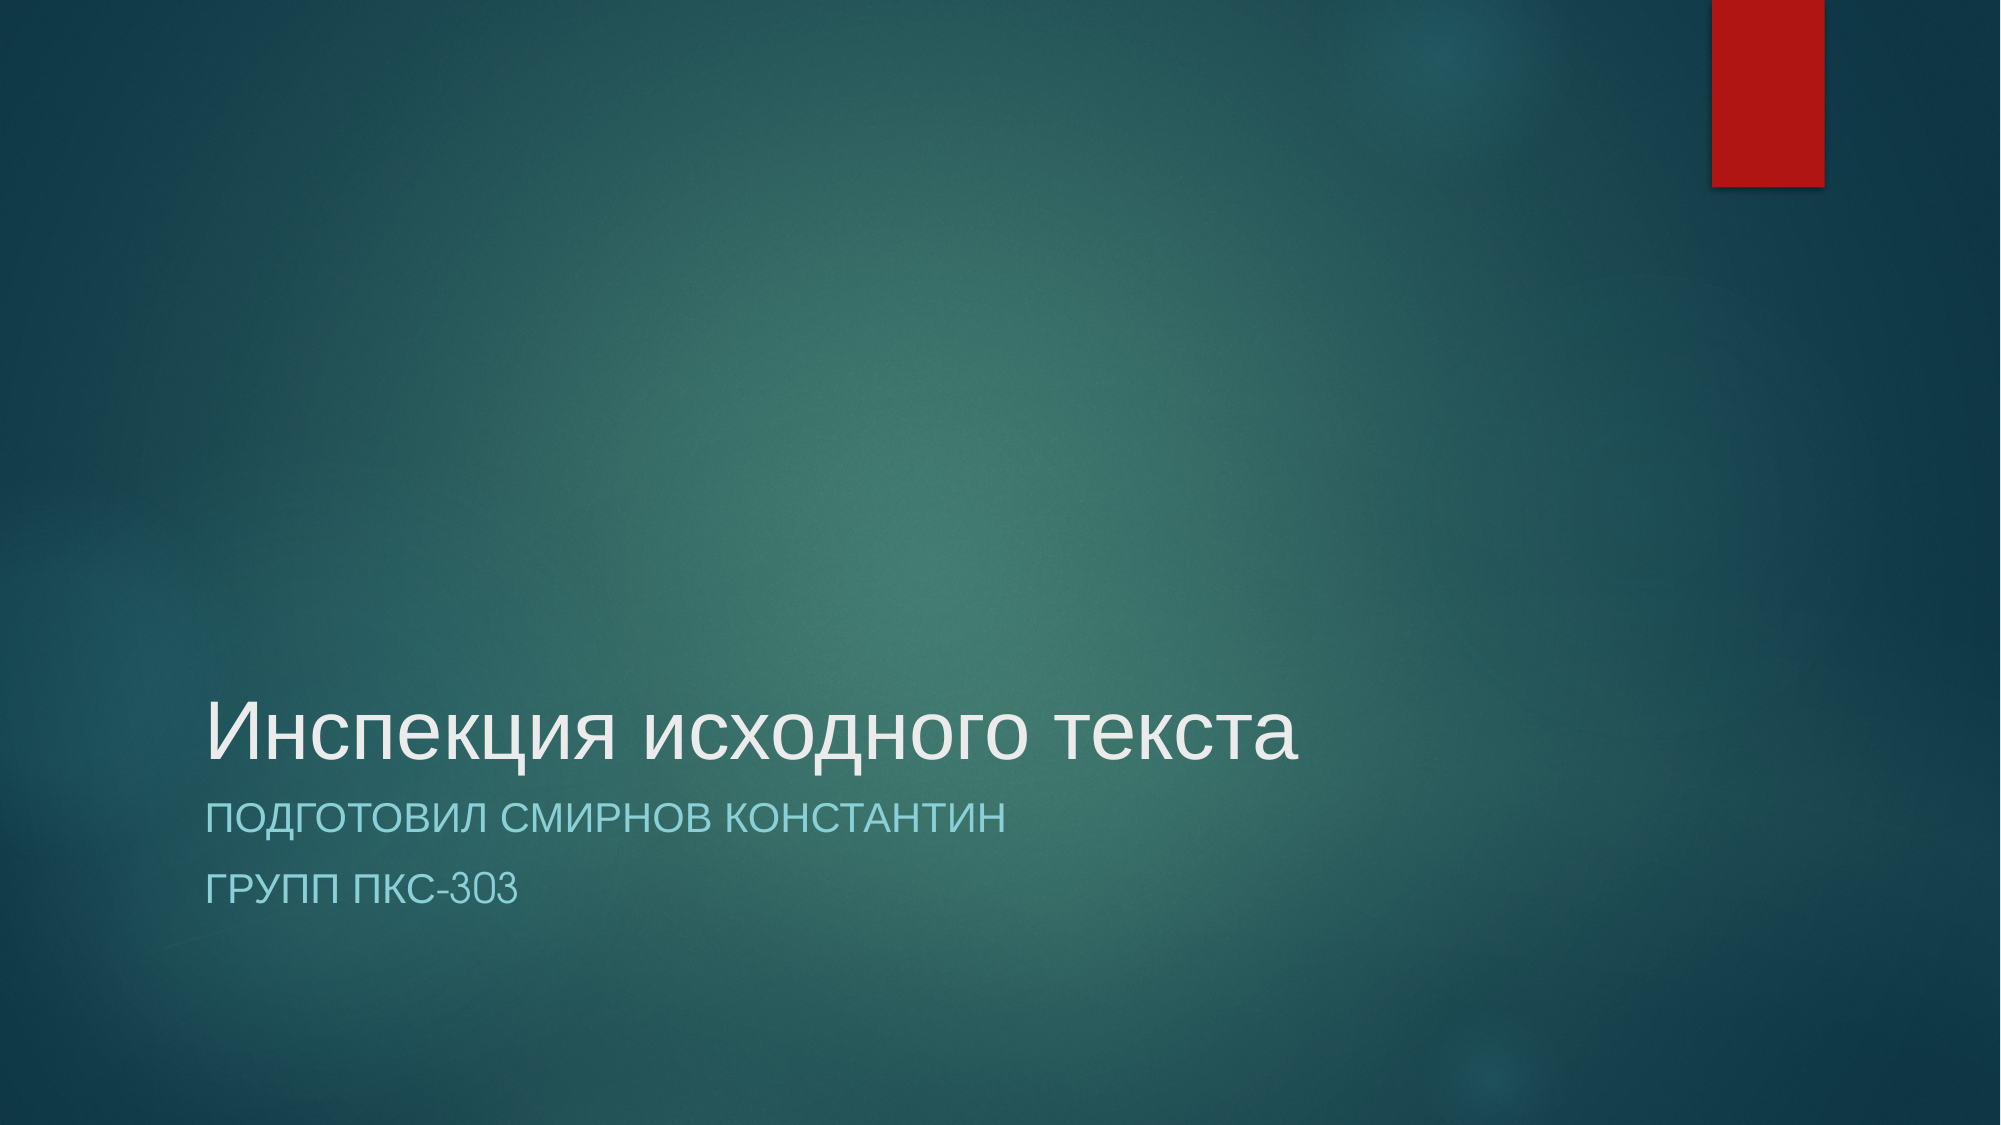

# Инспекция исходного текста
Подготовил Смирнов Константин
Групп ПКС-303